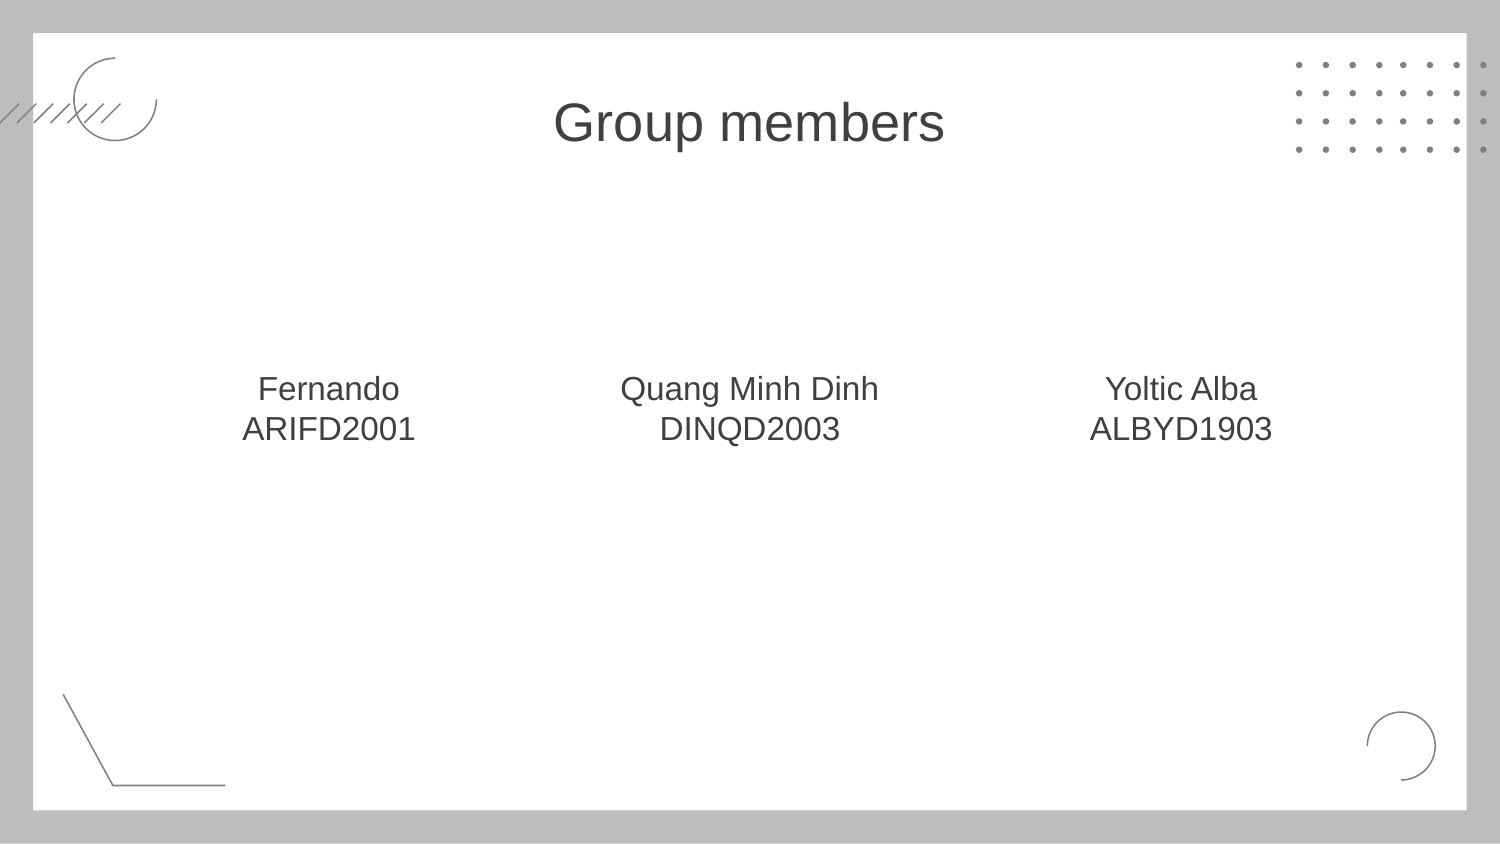

# Group members
Fernando
ARIFD2001
Quang Minh Dinh
DINQD2003
Yoltic Alba
ALBYD1903